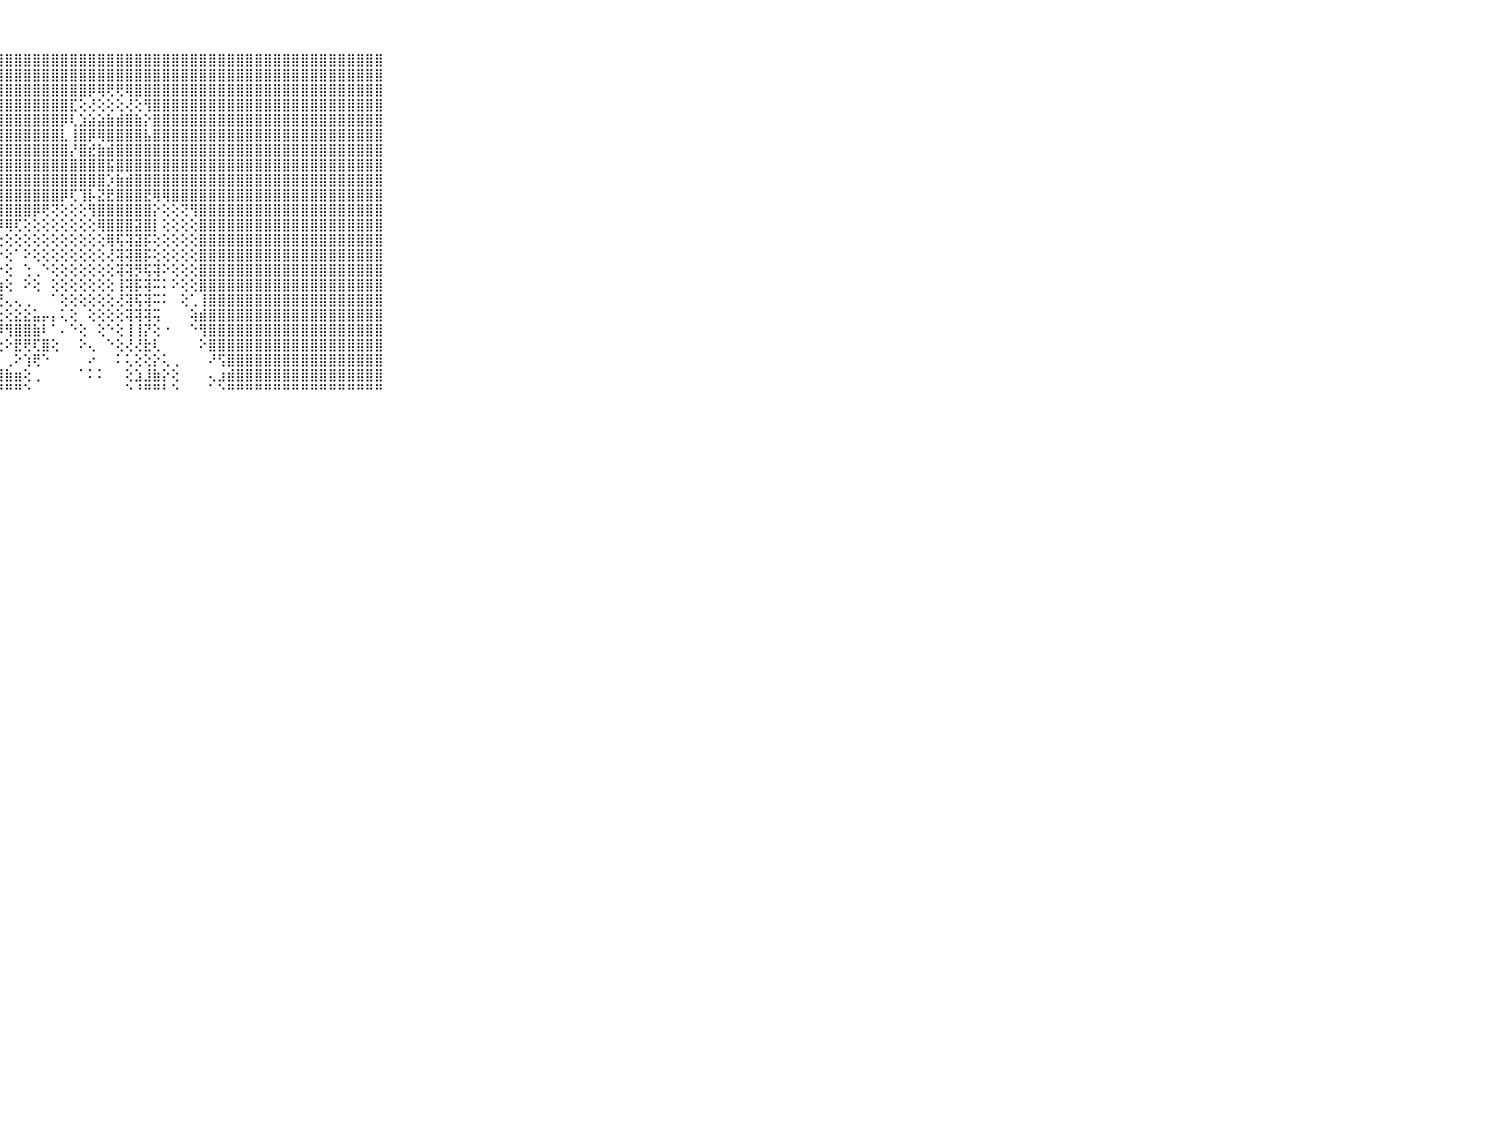

⠀⠀⠀⠀⠀⠀⠀⠀⠀⠀⠀⣿⣿⣿⣿⣿⣿⣿⣿⣿⣿⣿⣿⣿⣿⣿⣿⣿⣿⣿⣿⣿⣿⣿⣿⣿⣿⣿⣿⣿⣿⣿⣿⣿⣿⣿⣿⣿⣿⣿⣿⣿⣿⣿⣿⣿⣿⣿⣿⣿⣿⣿⣿⣿⣿⣿⣿⣿⣿⠀⠀⠀⠀⠀⠀⠀⠀⠀⠀⠀⠀
⠀⠀⠀⠀⠀⠀⠀⠀⠀⠀⠀⣿⣿⣿⣿⣿⣿⣿⣿⣿⣿⣿⣿⣿⣿⣿⣿⣿⣿⣿⣿⣿⣿⣿⣿⣿⣿⣿⣿⣿⣿⣿⣿⣿⣿⣿⣿⣿⣿⣿⣿⣿⣿⣿⣿⣿⣿⣿⣿⣿⣿⣿⣿⣿⣿⣿⣿⣿⣿⠀⠀⠀⠀⠀⠀⠀⠀⠀⠀⠀⠀
⠀⠀⠀⠀⠀⠀⠀⠀⠀⠀⠀⣿⣿⣿⣿⣿⣿⣿⣿⣿⣿⣿⣿⣿⣿⣿⣿⣿⣿⣿⣿⣿⣿⣿⣿⣿⣿⡿⢿⢟⢟⢿⣿⣿⣿⣿⣿⣿⣿⣿⣿⣿⣿⣿⣿⣿⣿⣿⣿⣿⣿⣿⣿⣿⣿⣿⣿⣿⣿⠀⠀⠀⠀⠀⠀⠀⠀⠀⠀⠀⠀
⠀⠀⠀⠀⠀⠀⠀⠀⠀⠀⠀⣿⣿⣿⣿⣿⣿⣿⣿⣿⣿⣿⣿⣿⣿⣿⣿⣿⣿⣿⣿⣿⣿⣿⣿⣏⢕⢜⢕⢕⢕⢜⢕⢻⣿⣿⣿⣿⣿⣿⣿⣿⣿⣿⣿⣿⣿⣿⣿⣿⣿⣿⣿⣿⣿⣿⣿⣿⣿⠀⠀⠀⠀⠀⠀⠀⠀⠀⠀⠀⠀
⠀⠀⠀⠀⠀⠀⠀⠀⠀⠀⠀⣿⣿⣿⣿⣿⣿⣿⣿⣿⣿⣿⣿⣿⣿⣿⣿⣿⣿⣿⣿⣿⣿⣿⡿⢇⣱⣵⣵⣷⣾⣿⣷⡕⣿⣿⣿⣿⣿⣿⣿⣿⣿⣿⣿⣿⣿⣿⣿⣿⣿⣿⣿⣿⣿⣿⣿⣿⣿⠀⠀⠀⠀⠀⠀⠀⠀⠀⠀⠀⠀
⠀⠀⠀⠀⠀⠀⠀⠀⠀⠀⠀⣿⣿⣿⣿⣿⣿⣿⣿⣿⣿⣿⣿⣿⣿⣿⣿⣿⣿⣿⣿⣿⣿⣿⣇⢸⣿⡿⢿⣿⣿⣿⣿⣧⣿⣿⣿⣿⣿⣿⣿⣿⣿⣿⣿⣿⣿⣿⣿⣿⣿⣿⣿⣿⣿⣿⣿⣿⣿⠀⠀⠀⠀⠀⠀⠀⠀⠀⠀⠀⠀
⠀⠀⠀⠀⠀⠀⠀⠀⠀⠀⠀⣿⣿⣿⣿⣿⣿⣿⣿⣿⣿⣿⣿⣿⣿⣿⣿⣿⣿⣿⣿⣿⣿⣿⣿⡜⣿⣞⣷⣾⣿⣿⣿⣿⣿⣿⣿⣿⣿⣿⣿⣿⣿⣿⣿⣿⣿⣿⣿⣿⣿⣿⣿⣿⣿⣿⣿⣿⣿⠀⠀⠀⠀⠀⠀⠀⠀⠀⠀⠀⠀
⠀⠀⠀⠀⠀⠀⠀⠀⠀⠀⠀⣿⣿⣿⣿⣿⣿⣿⣿⣿⣿⣿⣿⣿⣿⣿⣿⣿⣿⣿⣿⣿⣿⣿⣿⣿⣿⣿⣿⣯⣿⣿⣿⣿⣿⣿⣿⣿⣿⣿⣿⣿⣿⣿⣿⣿⣿⣿⣿⣿⣿⣿⣿⣿⣿⣿⣿⣿⣿⠀⠀⠀⠀⠀⠀⠀⠀⠀⠀⠀⠀
⠀⠀⠀⠀⠀⠀⠀⠀⠀⠀⠀⣿⣿⣿⣿⣿⣿⣿⣿⣿⣿⣿⣿⣿⣿⣿⣿⣿⣿⣿⣿⣿⣿⣿⣿⣿⣿⣿⣿⡱⣷⣾⣿⣿⣿⣿⣿⣿⣿⣿⣿⣿⣿⣿⣿⣿⣿⣿⣿⣿⣿⣿⣿⣿⣿⣿⣿⣿⣿⠀⠀⠀⠀⠀⠀⠀⠀⠀⠀⠀⠀
⠀⠀⠀⠀⠀⠀⠀⠀⠀⠀⠀⣿⣿⣿⣿⣿⣿⣿⣿⣿⣿⣿⣿⣿⣿⣿⣿⣿⣿⣿⣿⣿⣿⣿⡿⢏⢹⡧⣝⣟⣿⣿⣿⣟⢿⢿⣿⣿⣿⣿⣿⣿⣿⣿⣿⣿⣿⣿⣿⣿⣿⣿⣿⣿⣿⣿⣿⣿⣿⠀⠀⠀⠀⠀⠀⠀⠀⠀⠀⠀⠀
⠀⠀⠀⠀⠀⠀⠀⠀⠀⠀⠀⣿⣿⣿⣿⣿⣿⣿⣿⣿⣿⣿⣿⣿⣿⣿⣿⣿⣿⣿⣿⡿⢟⢝⢕⢕⢕⢻⣿⣿⣿⣿⣿⣿⡕⢕⢕⢝⢻⣿⣿⣿⣿⣿⣿⣿⣿⣿⣿⣿⣿⣿⣿⣿⣿⣿⣿⣿⣿⠀⠀⠀⠀⠀⠀⠀⠀⠀⠀⠀⠀
⠀⠀⠀⠀⠀⠀⠀⠀⠀⠀⠀⣿⣿⣿⣿⣿⣿⣿⣿⣿⣿⣿⣿⣿⣿⣿⣿⡿⢿⢏⢕⢕⢕⢕⢕⢕⢕⢕⢿⣿⣿⣿⣽⣿⡇⢕⢕⢕⢕⣿⣿⣿⣿⣿⣿⣿⣿⣿⣿⣿⣿⣿⣿⣿⣿⣿⣿⣿⣿⠀⠀⠀⠀⠀⠀⠀⠀⠀⠀⠀⠀
⠀⠀⠀⠀⠀⠀⠀⠀⠀⠀⠀⣿⣿⣿⣿⣿⣿⣿⣿⣿⣿⣿⣿⣿⣿⣿⣿⢕⢕⢕⢕⢕⢕⢕⢕⢕⢕⢕⢕⢿⢯⢽⣽⡯⢕⢕⢕⢕⢕⣿⣿⣿⣿⣿⣿⣿⣿⣿⣿⣿⣿⣿⣿⣿⣿⣿⣿⣿⣿⠀⠀⠀⠀⠀⠀⠀⠀⠀⠀⠀⠀
⠀⠀⠀⠀⠀⠀⠀⠀⠀⠀⠀⣿⣿⣿⣿⣿⣿⣿⣿⣿⣿⣿⣿⣿⣿⣿⣿⡕⢕⠁⠕⢕⢕⢕⢕⢕⢕⢕⢕⢜⢽⢽⣿⡯⢕⢕⢕⢕⢕⣿⣿⣿⣿⣿⣿⣿⣿⣿⣿⣿⣿⣿⣿⣿⣿⣿⣿⣿⣿⠀⠀⠀⠀⠀⠀⠀⠀⠀⠀⠀⠀
⠀⠀⠀⠀⠀⠀⠀⠀⠀⠀⠀⣿⣿⣿⣿⣿⣿⣿⣿⣿⣿⣿⣿⣿⣿⣿⣿⡗⢕⠀⢑⢀⠑⢕⢕⢕⢕⢕⢕⢕⢽⢽⡻⢯⢽⠕⢕⢕⢕⣿⣿⣿⣿⣿⣿⣿⣿⣿⣿⣿⣿⣿⣿⣿⣿⣿⣿⣿⣿⠀⠀⠀⠀⠀⠀⠀⠀⠀⠀⠀⠀
⠀⠀⠀⠀⠀⠀⠀⠀⠀⠀⠀⣿⣿⣿⣿⣿⣿⣿⣿⣿⣿⣿⣿⣿⣿⣿⣿⣷⢕⠀⠕⢕⠀⢕⢕⢕⢕⢕⢕⢕⢸⢽⡯⢽⠭⠅⠕⢕⢕⣿⣿⣿⣿⣿⣿⣿⣿⣿⣿⣿⣿⣿⣿⣿⣿⣿⣿⣿⣿⠀⠀⠀⠀⠀⠀⠀⠀⠀⠀⠀⠀
⠀⠀⠀⠀⠀⠀⠀⠀⠀⠀⠀⣿⣿⣿⣿⣿⣿⣿⣿⣿⣿⣿⣿⣿⣿⣿⡟⢝⢄⢄⢀⠀⠀⠁⢕⢕⢕⢕⢕⢕⢜⢽⢯⢽⠭⠅⠀⢕⢁⢸⣿⣿⣿⣿⣿⣿⣿⣿⣿⣿⣿⣿⣿⣿⣿⣿⣿⣿⣿⠀⠀⠀⠀⠀⠀⠀⠀⠀⠀⠀⠀
⠀⠀⠀⠀⠀⠀⠀⠀⠀⠀⠀⣿⣿⣿⣿⣿⣿⣿⣿⣿⣿⣿⣿⣿⣿⣏⢕⢕⢕⣕⣕⣥⡤⡄⢅⢕⠀⢕⢕⢕⢕⢽⢽⢽⢭⠀⠀⠀⢵⣾⣿⣿⣿⣿⣿⣿⣿⣿⣿⣿⣿⣿⣿⣿⣿⣿⣿⣿⣿⠀⠀⠀⠀⠀⠀⠀⠀⠀⠀⠀⠀
⠀⠀⠀⠀⠀⠀⠀⠀⠀⠀⠀⣿⣿⣿⣿⣿⣿⣿⣿⣿⣿⣿⣿⣿⣿⢻⢕⡸⢻⣿⣿⣷⠇⠁⠄⠑⢕⠀⢕⠑⢕⢸⢸⡝⢕⠐⠀⠀⠑⢻⣿⣿⣿⣿⣿⣿⣿⣿⣿⣿⣿⣿⣿⣿⣿⣿⣿⣿⣿⠀⠀⠀⠀⠀⠀⠀⠀⠀⠀⠀⠀
⠀⠀⠀⠀⠀⠀⠀⠀⠀⠀⠀⣿⣿⣿⣿⣿⣿⣿⣿⣿⣿⣿⣿⣿⣷⡕⢕⢕⠕⣟⢟⢏⣿⢕⠀⠀⠕⢄⠀⠑⢕⢜⢜⣗⢇⠀⠀⠀⠀⠕⣿⣿⣿⣿⣿⣿⣿⣿⣿⣿⣿⣿⣿⣿⣿⣿⣿⣿⣿⠀⠀⠀⠀⠀⠀⠀⠀⠀⠀⠀⠀
⠀⠀⠀⠀⠀⠀⠀⠀⠀⠀⠀⣿⣿⣿⣿⣿⣿⣿⣿⣿⣿⣿⣿⣿⣿⣷⣵⡇⢀⠕⢱⢟⠑⠀⠀⠀⠀⠔⠀⠀⠅⢅⢕⢕⡕⢅⢀⠀⠀⠀⠜⢫⣿⣿⣿⣿⣿⣿⣿⣿⣿⣿⣿⣿⣿⣿⣿⣿⣿⠀⠀⠀⠀⠀⠀⠀⠀⠀⠀⠀⠀
⠀⠀⠀⠀⠀⠀⠀⠀⠀⠀⠀⣿⣿⣿⣿⣿⣿⣿⣿⣿⣿⣿⣿⣿⣿⣿⣿⣿⣷⣶⢕⢀⠀⠀⠀⠀⠁⠅⠅⠀⠀⢕⣱⣸⣷⡕⢕⠀⠀⠀⢄⣰⣾⣿⣿⣿⣿⣿⣿⣿⣿⣿⣿⣿⣿⣿⣿⣿⣿⠀⠀⠀⠀⠀⠀⠀⠀⠀⠀⠀⠀
⠀⠀⠀⠀⠀⠀⠀⠀⠀⠀⠀⠛⠛⠛⠛⠛⠛⠛⠛⠛⠛⠛⠛⠛⠛⠛⠛⠛⠛⠛⠑⠀⠀⠀⠀⠀⠀⠀⠀⠀⠀⠑⠘⠛⠛⠃⠑⠀⠀⠀⠁⠑⠛⠛⠛⠛⠛⠛⠛⠛⠛⠛⠛⠛⠛⠛⠛⠛⠛⠀⠀⠀⠀⠀⠀⠀⠀⠀⠀⠀⠀